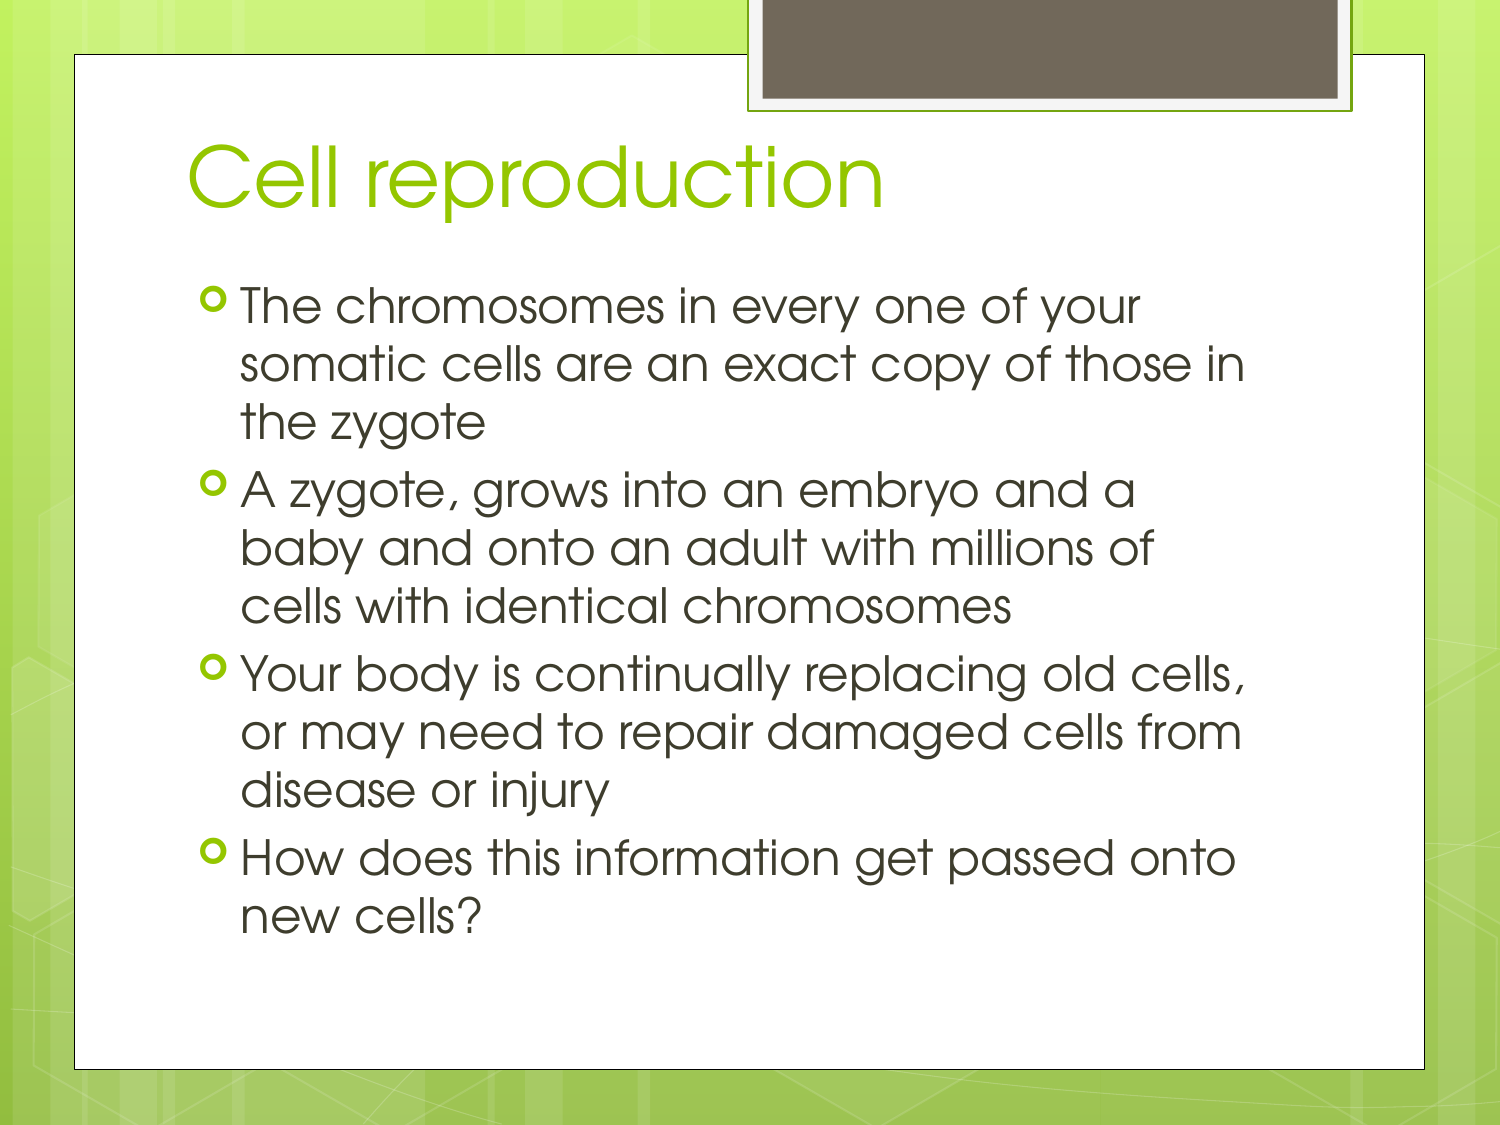

# Cell reproduction
The chromosomes in every one of your somatic cells are an exact copy of those in the zygote
A zygote, grows into an embryo and a baby and onto an adult with millions of cells with identical chromosomes
Your body is continually replacing old cells, or may need to repair damaged cells from disease or injury
How does this information get passed onto new cells?